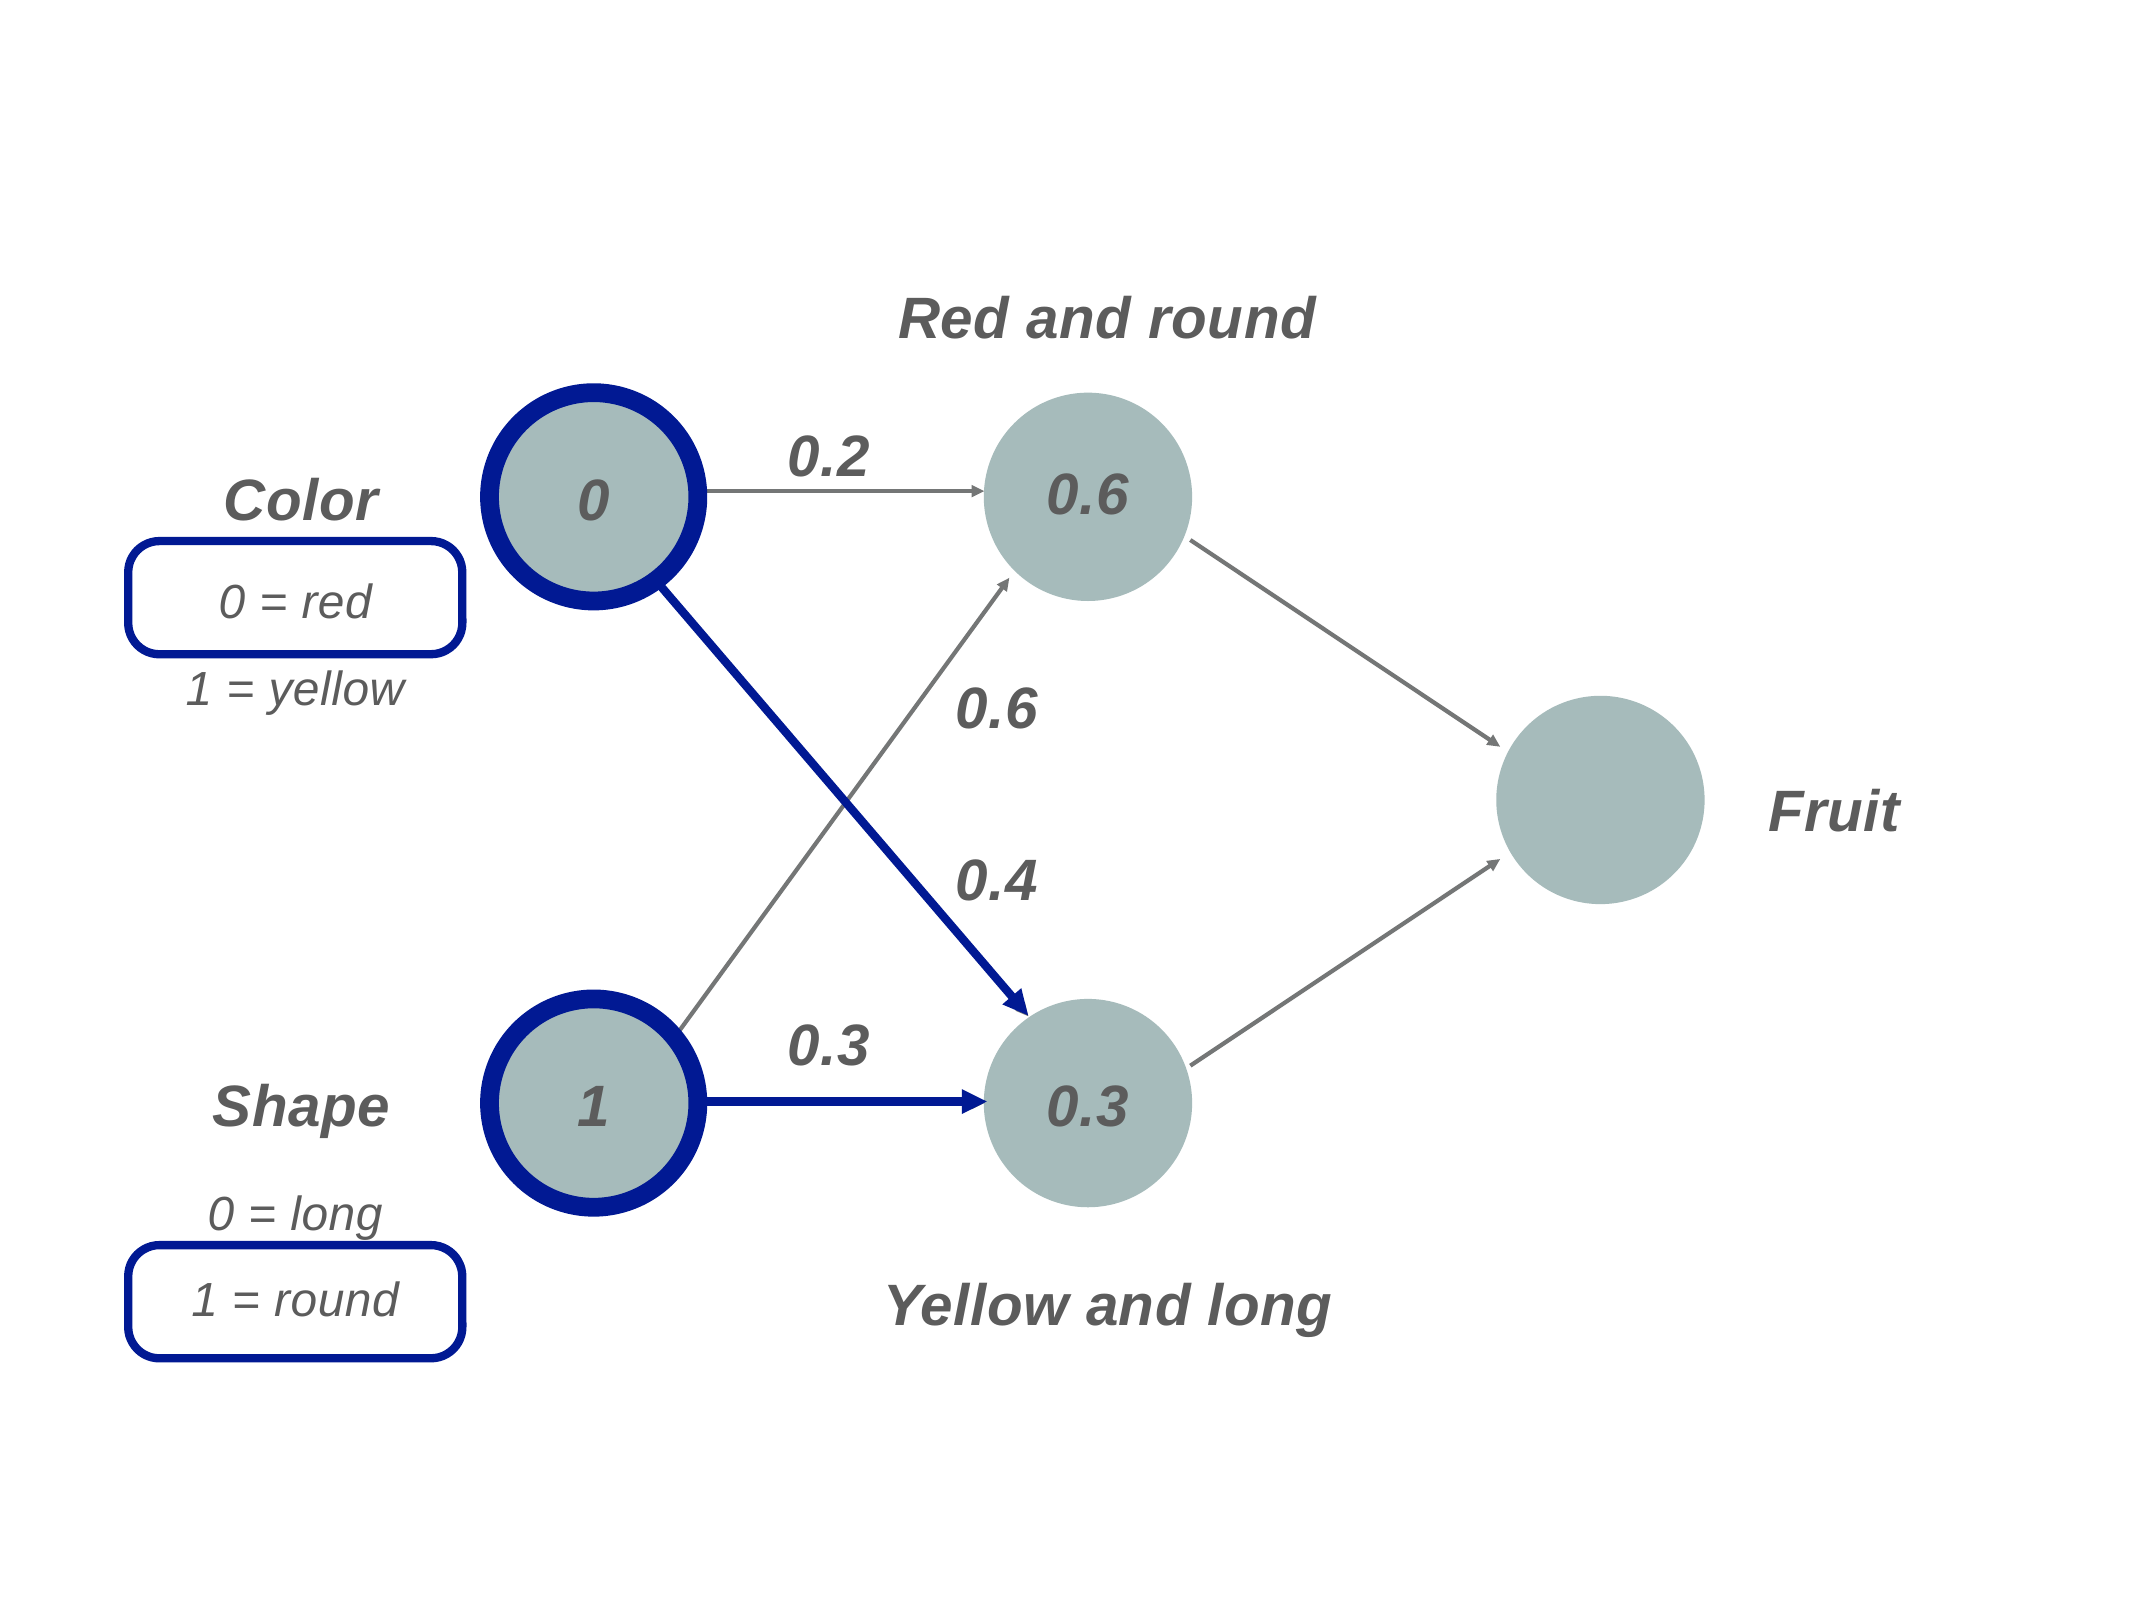

15
Red and round

0.2
0.6
Color
0

0 = red
1 = yellow

0.6

Fruit
0.4

0.3

Shape
1
0.3

0 = long
1 = round

Yellow and long